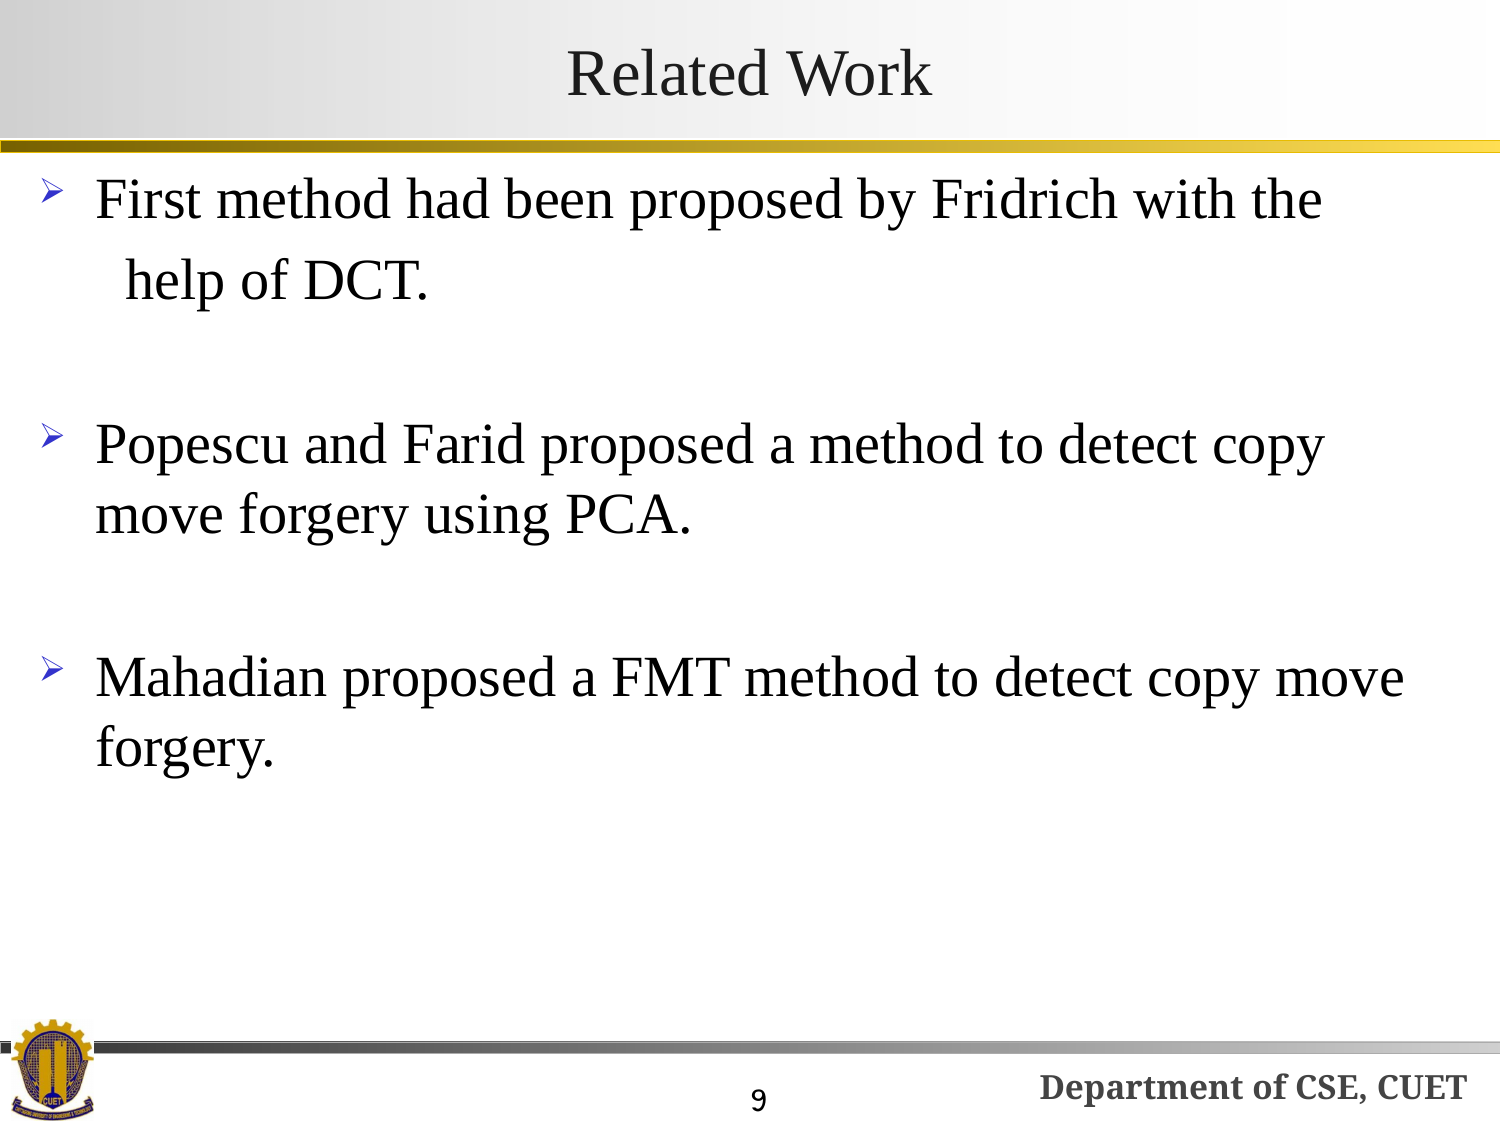

# Related Work
First method had been proposed by Fridrich with the
      help of DCT.

Popescu and Farid proposed a method to detect copy move forgery using PCA.

Mahadian proposed a FMT method to detect copy move forgery.